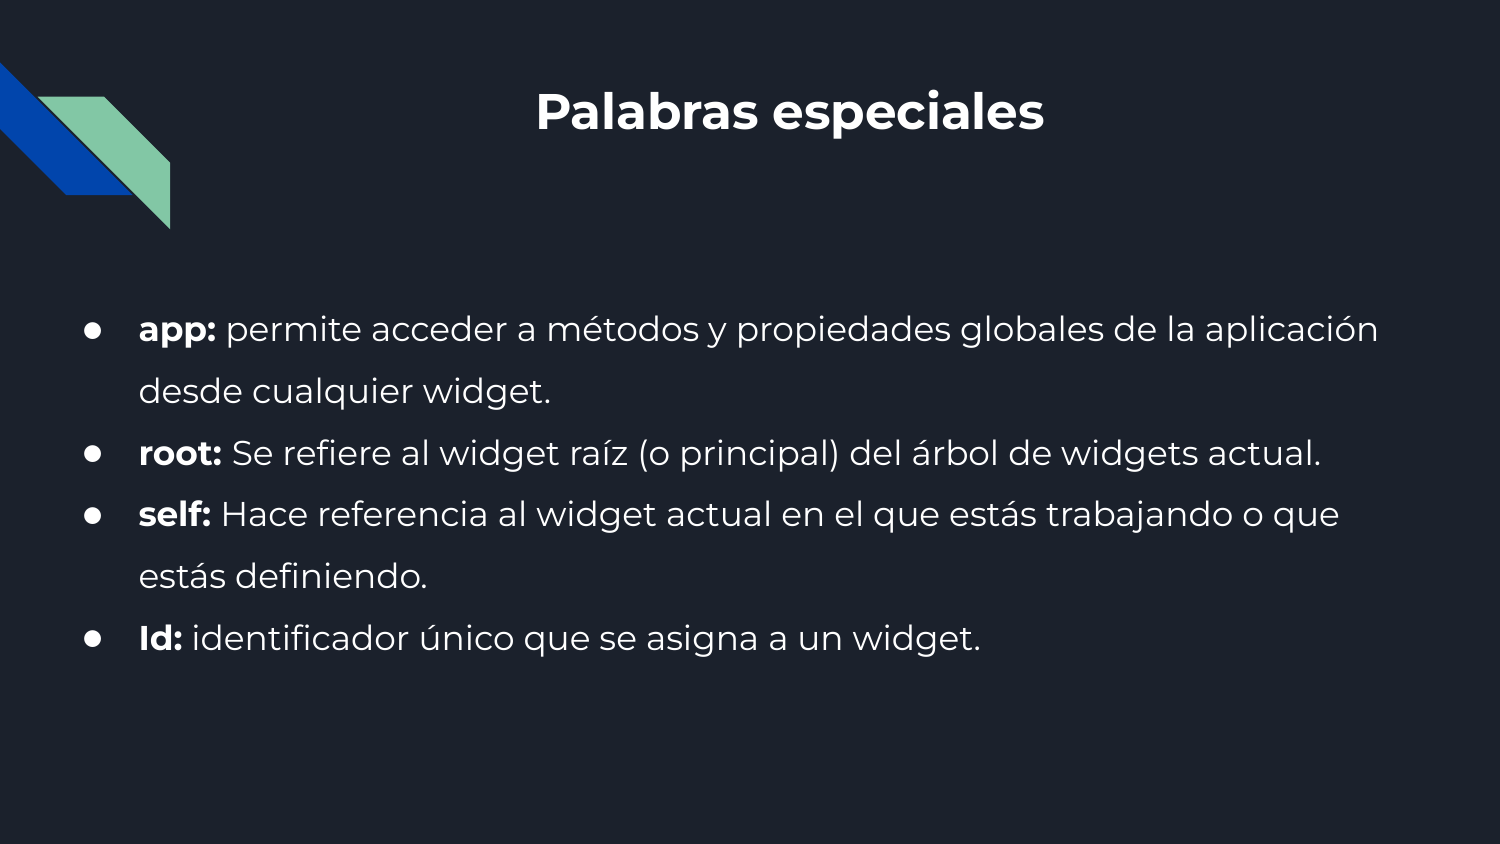

# Palabras especiales
app: permite acceder a métodos y propiedades globales de la aplicación desde cualquier widget.
root: Se refiere al widget raíz (o principal) del árbol de widgets actual.
self: Hace referencia al widget actual en el que estás trabajando o que estás definiendo.
Id: identificador único que se asigna a un widget.